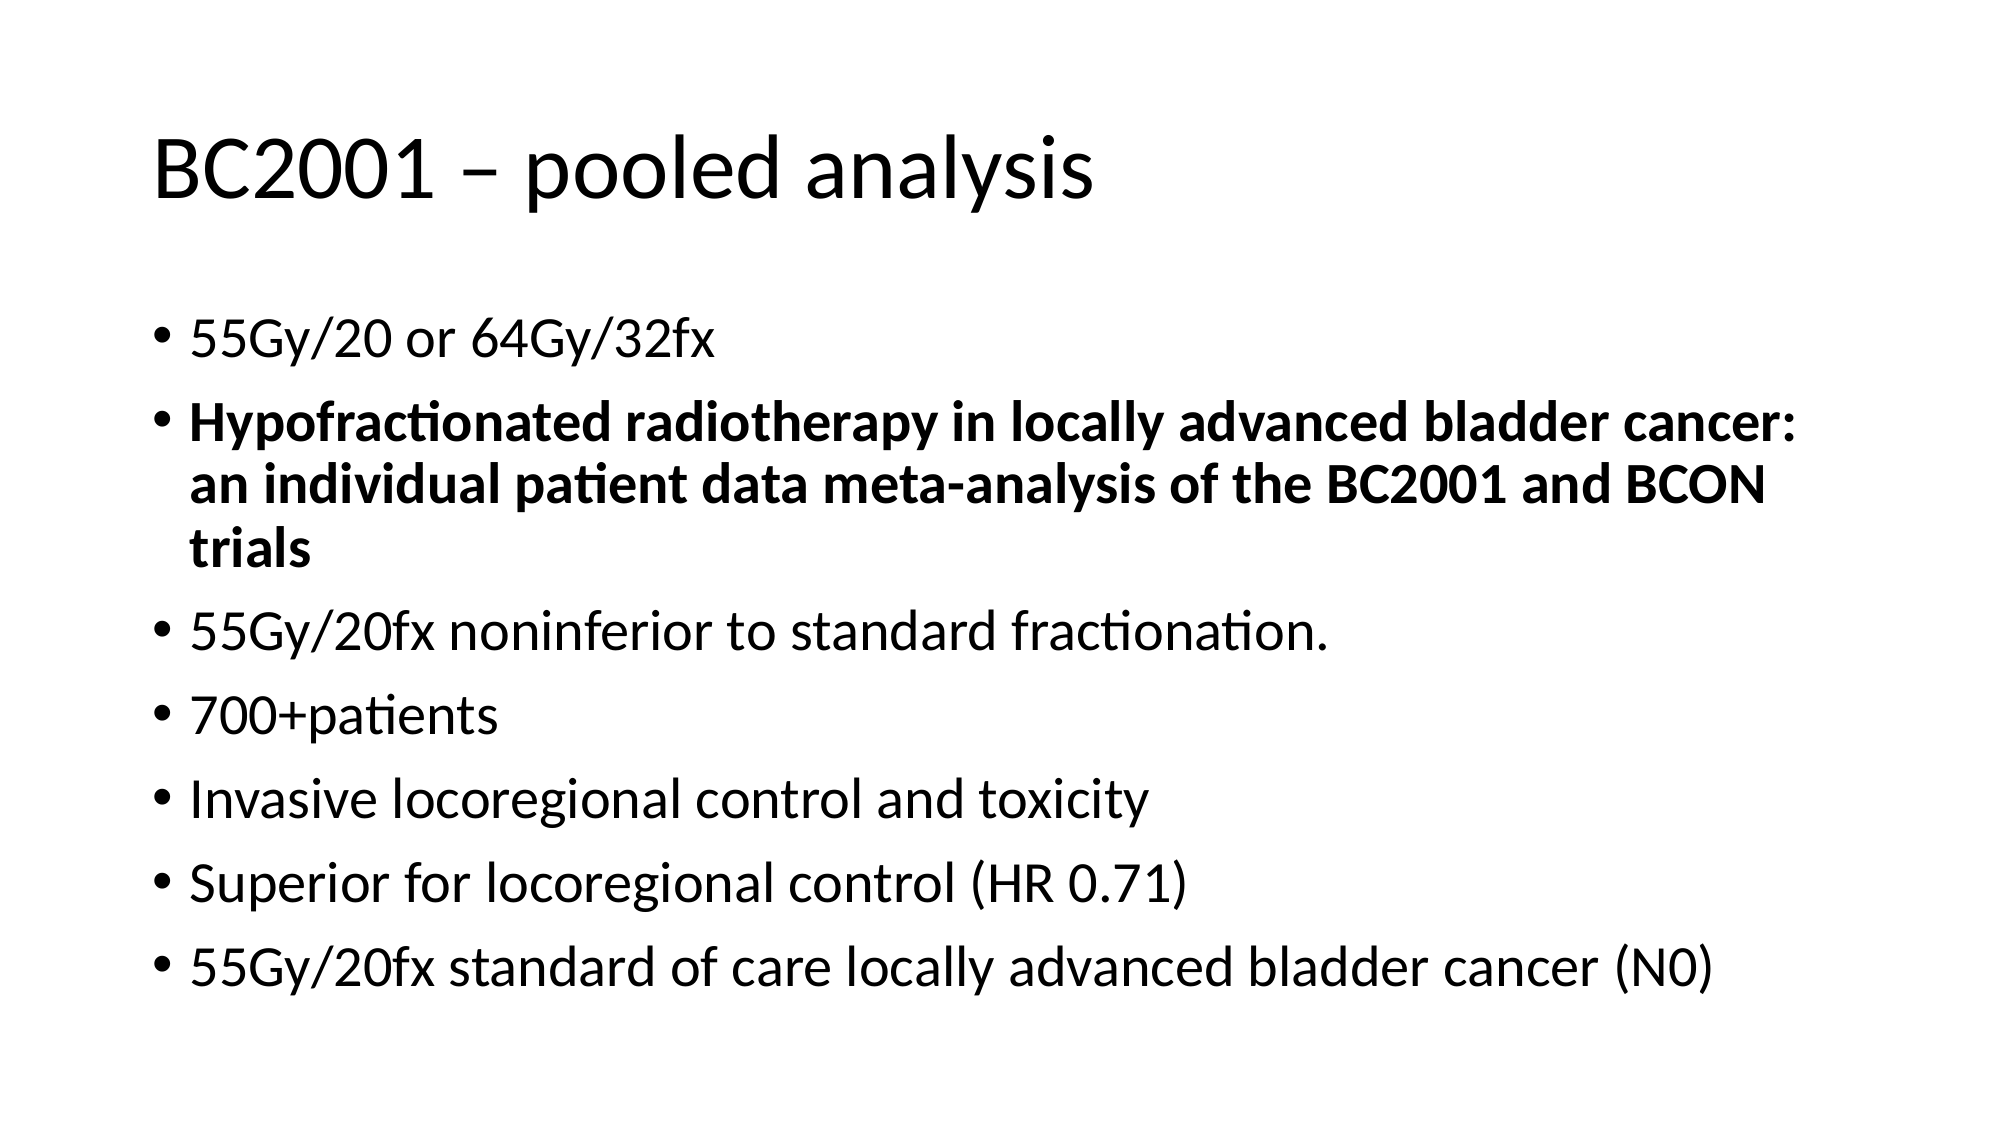

# BC2001 – pooled analysis
55Gy/20 or 64Gy/32fx
Hypofractionated radiotherapy in locally advanced bladder cancer: an individual patient data meta-analysis of the BC2001 and BCON trials
55Gy/20fx noninferior to standard fractionation.
700+patients
Invasive locoregional control and toxicity
Superior for locoregional control (HR 0.71)
55Gy/20fx standard of care locally advanced bladder cancer (N0)